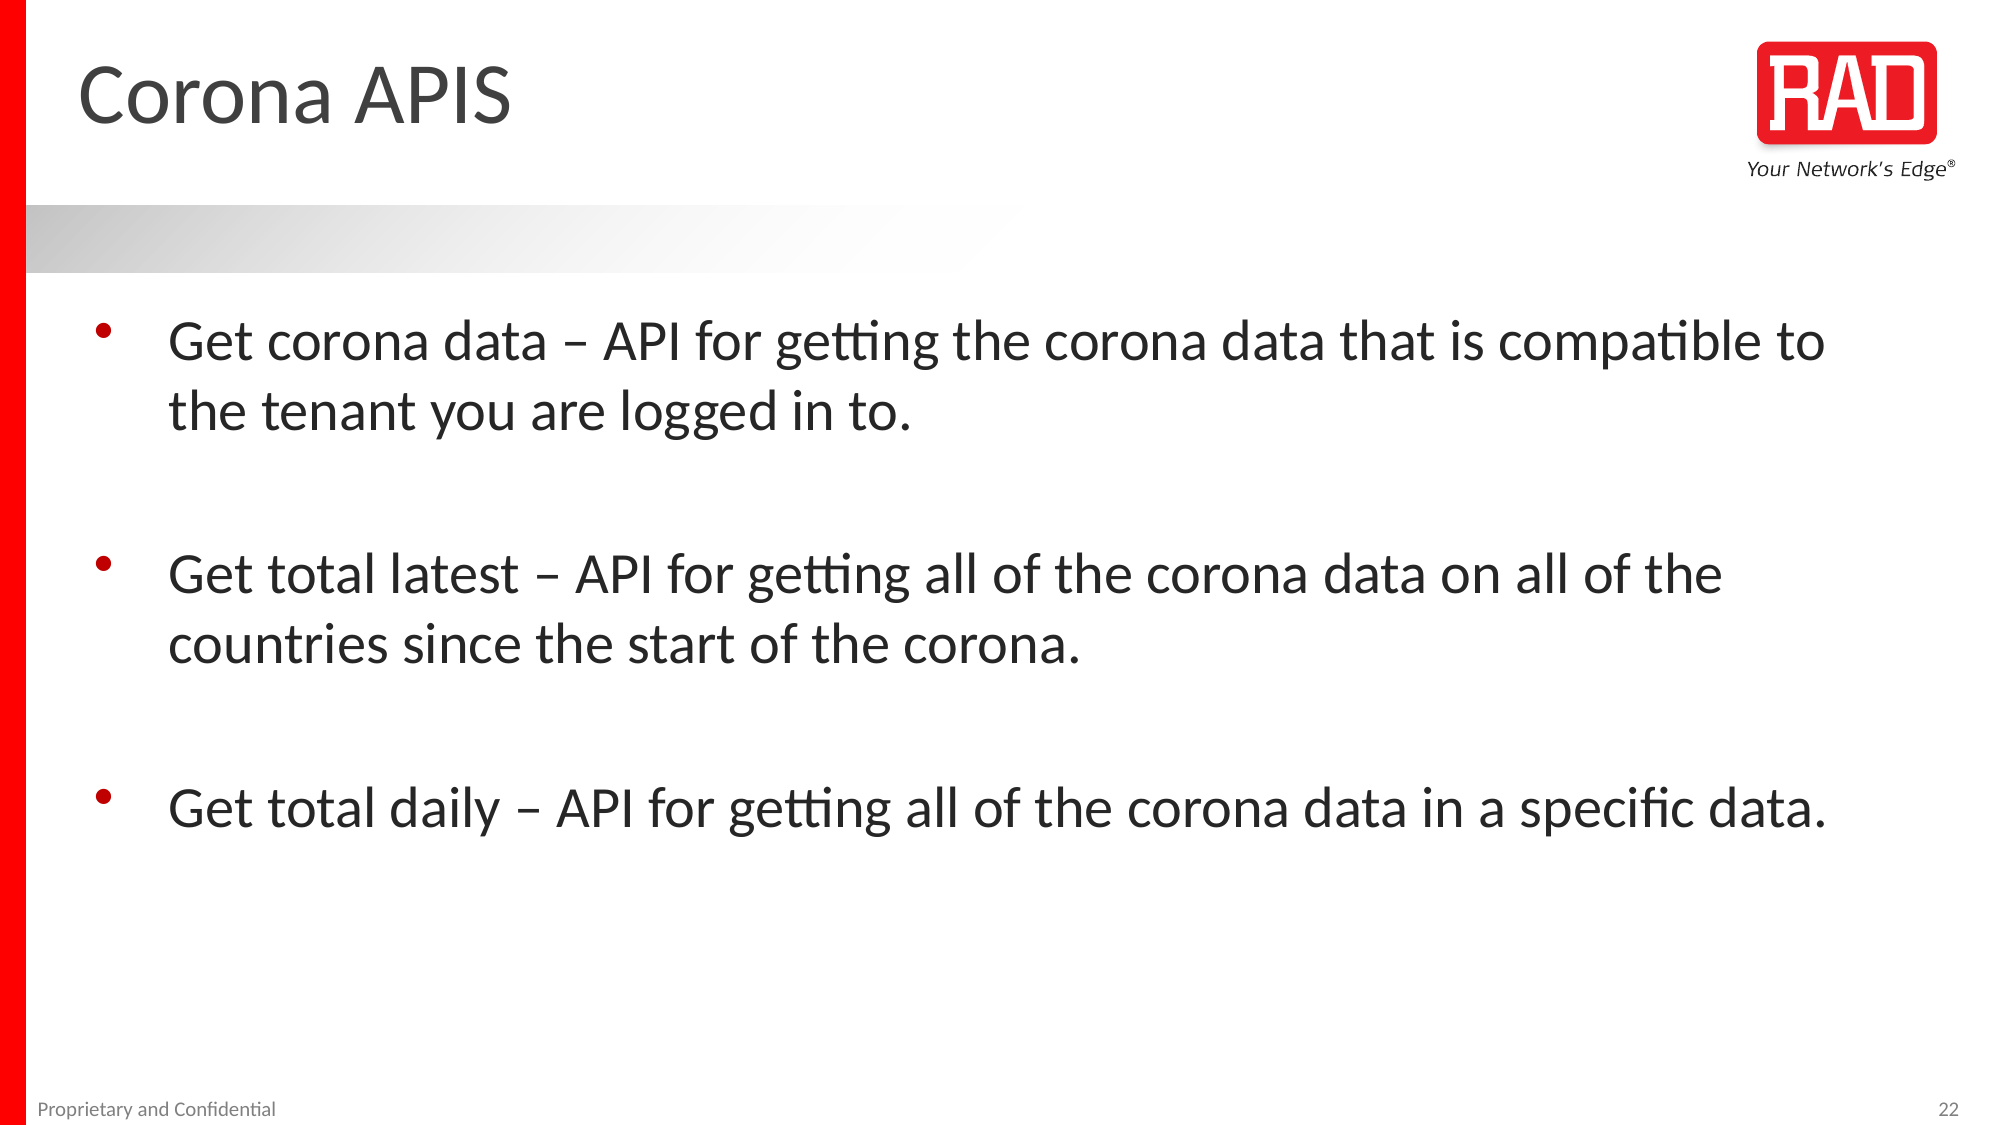

# Corona APIS
Get corona data – API for getting the corona data that is compatible to the tenant you are logged in to.

Get total latest – API for getting all of the corona data on all of the countries since the start of the corona.

Get total daily – API for getting all of the corona data in a specific data.